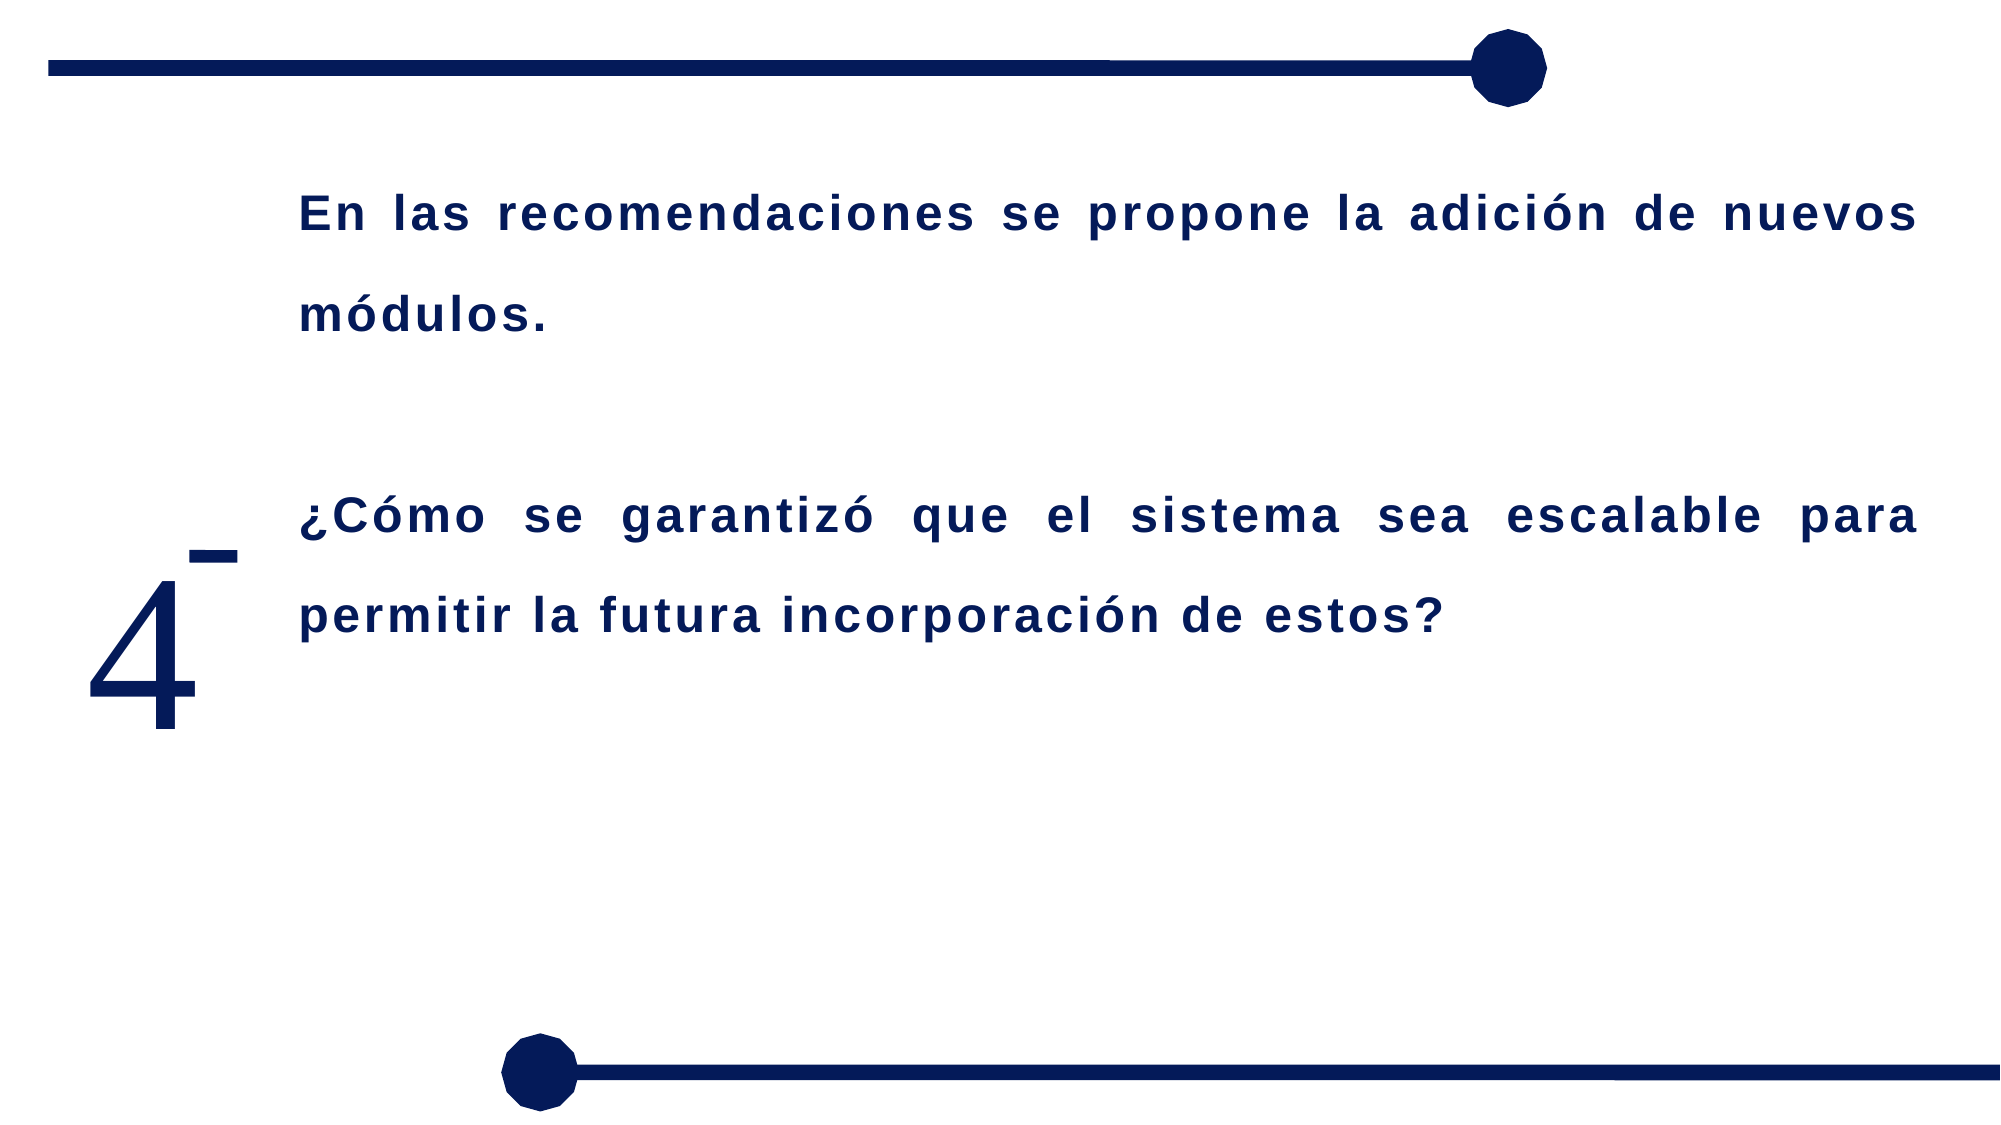

En las recomendaciones se propone la adición de nuevos módulos.

¿Cómo se garantizó que el sistema sea escalable para permitir la futura incorporación de estos?
4